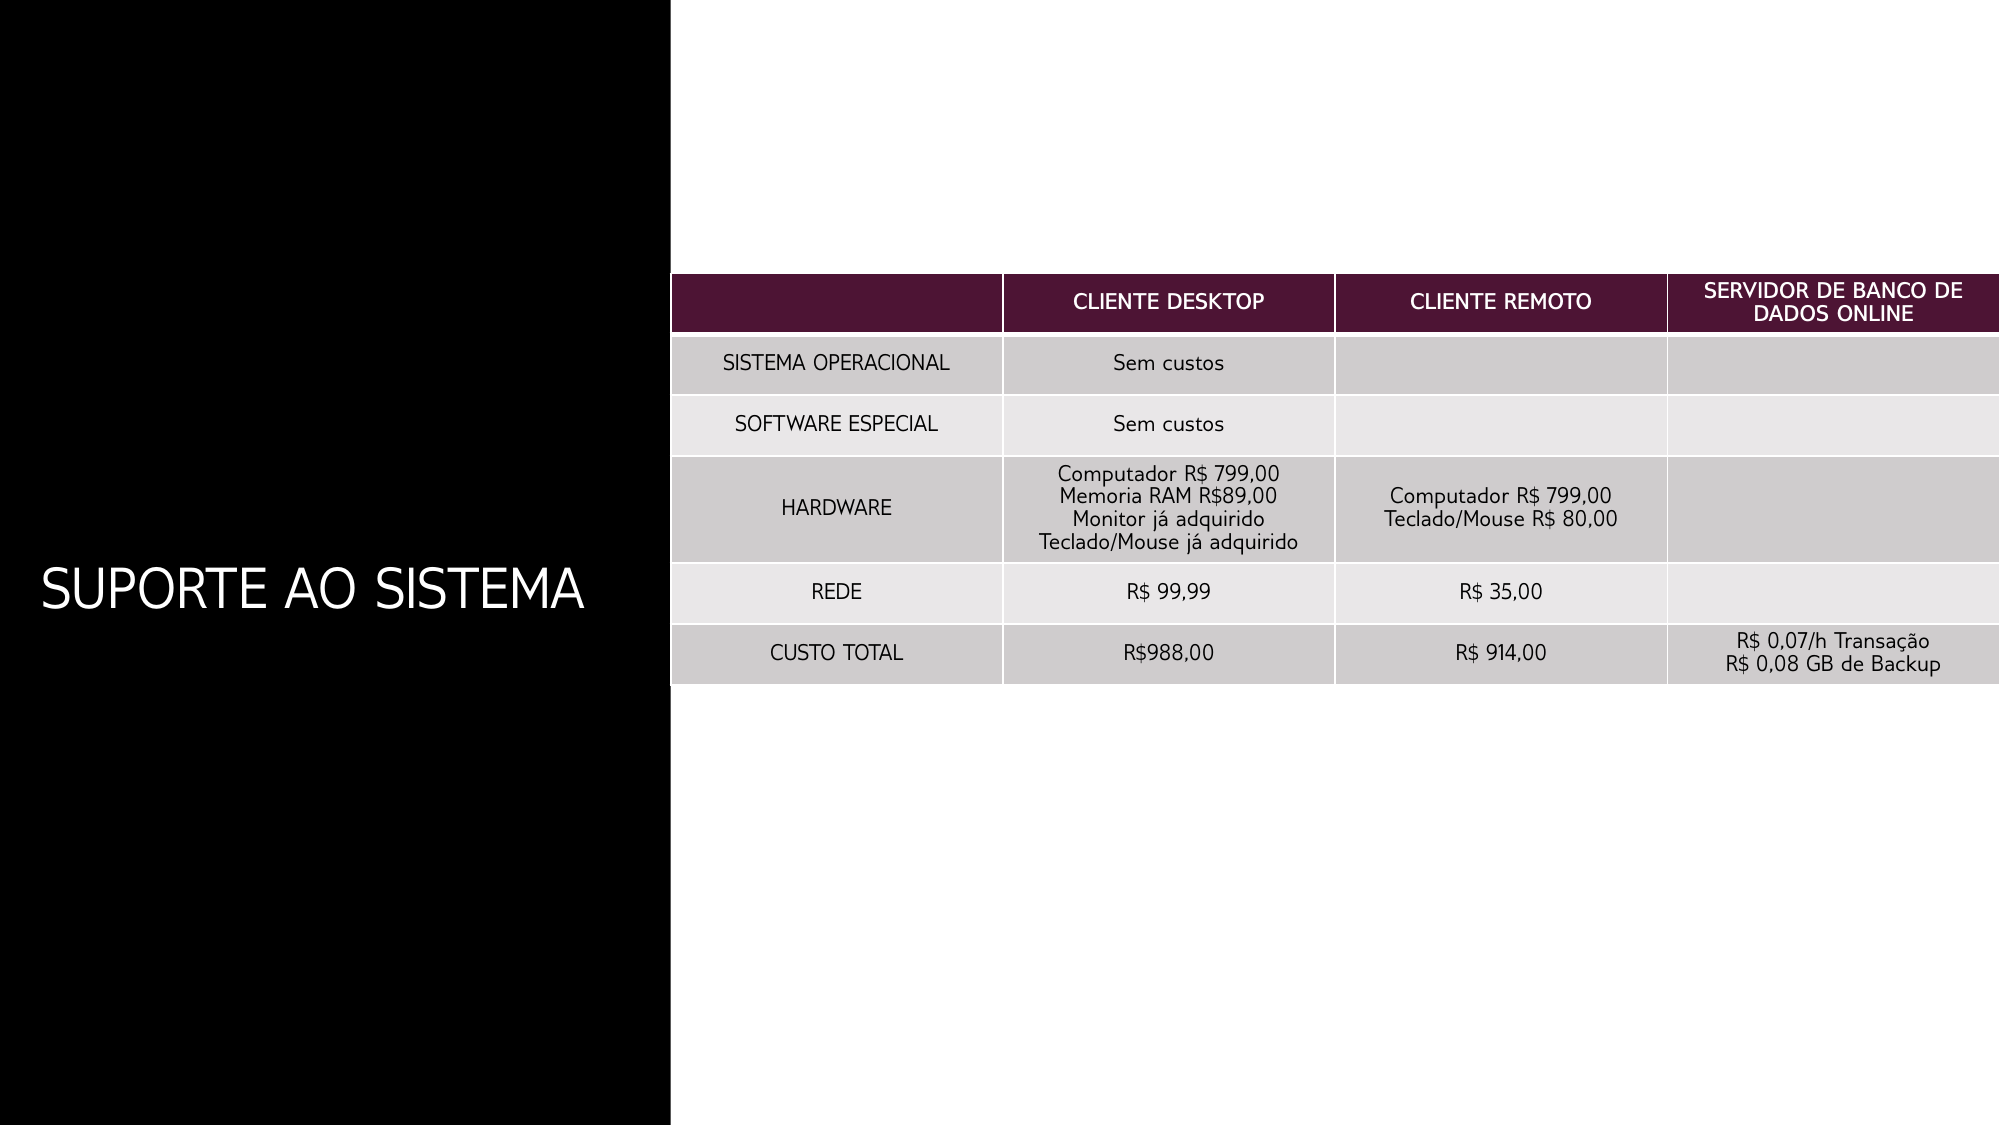

|  | CLIENTE DESKTOP | CLIENTE REMOTO | SERVIDOR DE BANCO DE DADOS ONLINE |
| --- | --- | --- | --- |
| SISTEMA OPERACIONAL | Sem custos |  |  |
| SOFTWARE ESPECIAL | Sem custos |  |  |
| HARDWARE | Computador R$ 799,00 Memoria RAM R$89,00 Monitor já adquirido Teclado/Mouse já adquirido | Computador R$ 799,00 Teclado/Mouse R$ 80,00 |  |
| REDE | R$ 99,99 | R$ 35,00 |  |
| CUSTO TOTAL | R$988,00 | R$ 914,00 | R$ 0,07/h Transação R$ 0,08 GB de Backup |
SUPORTE AO SISTEMA